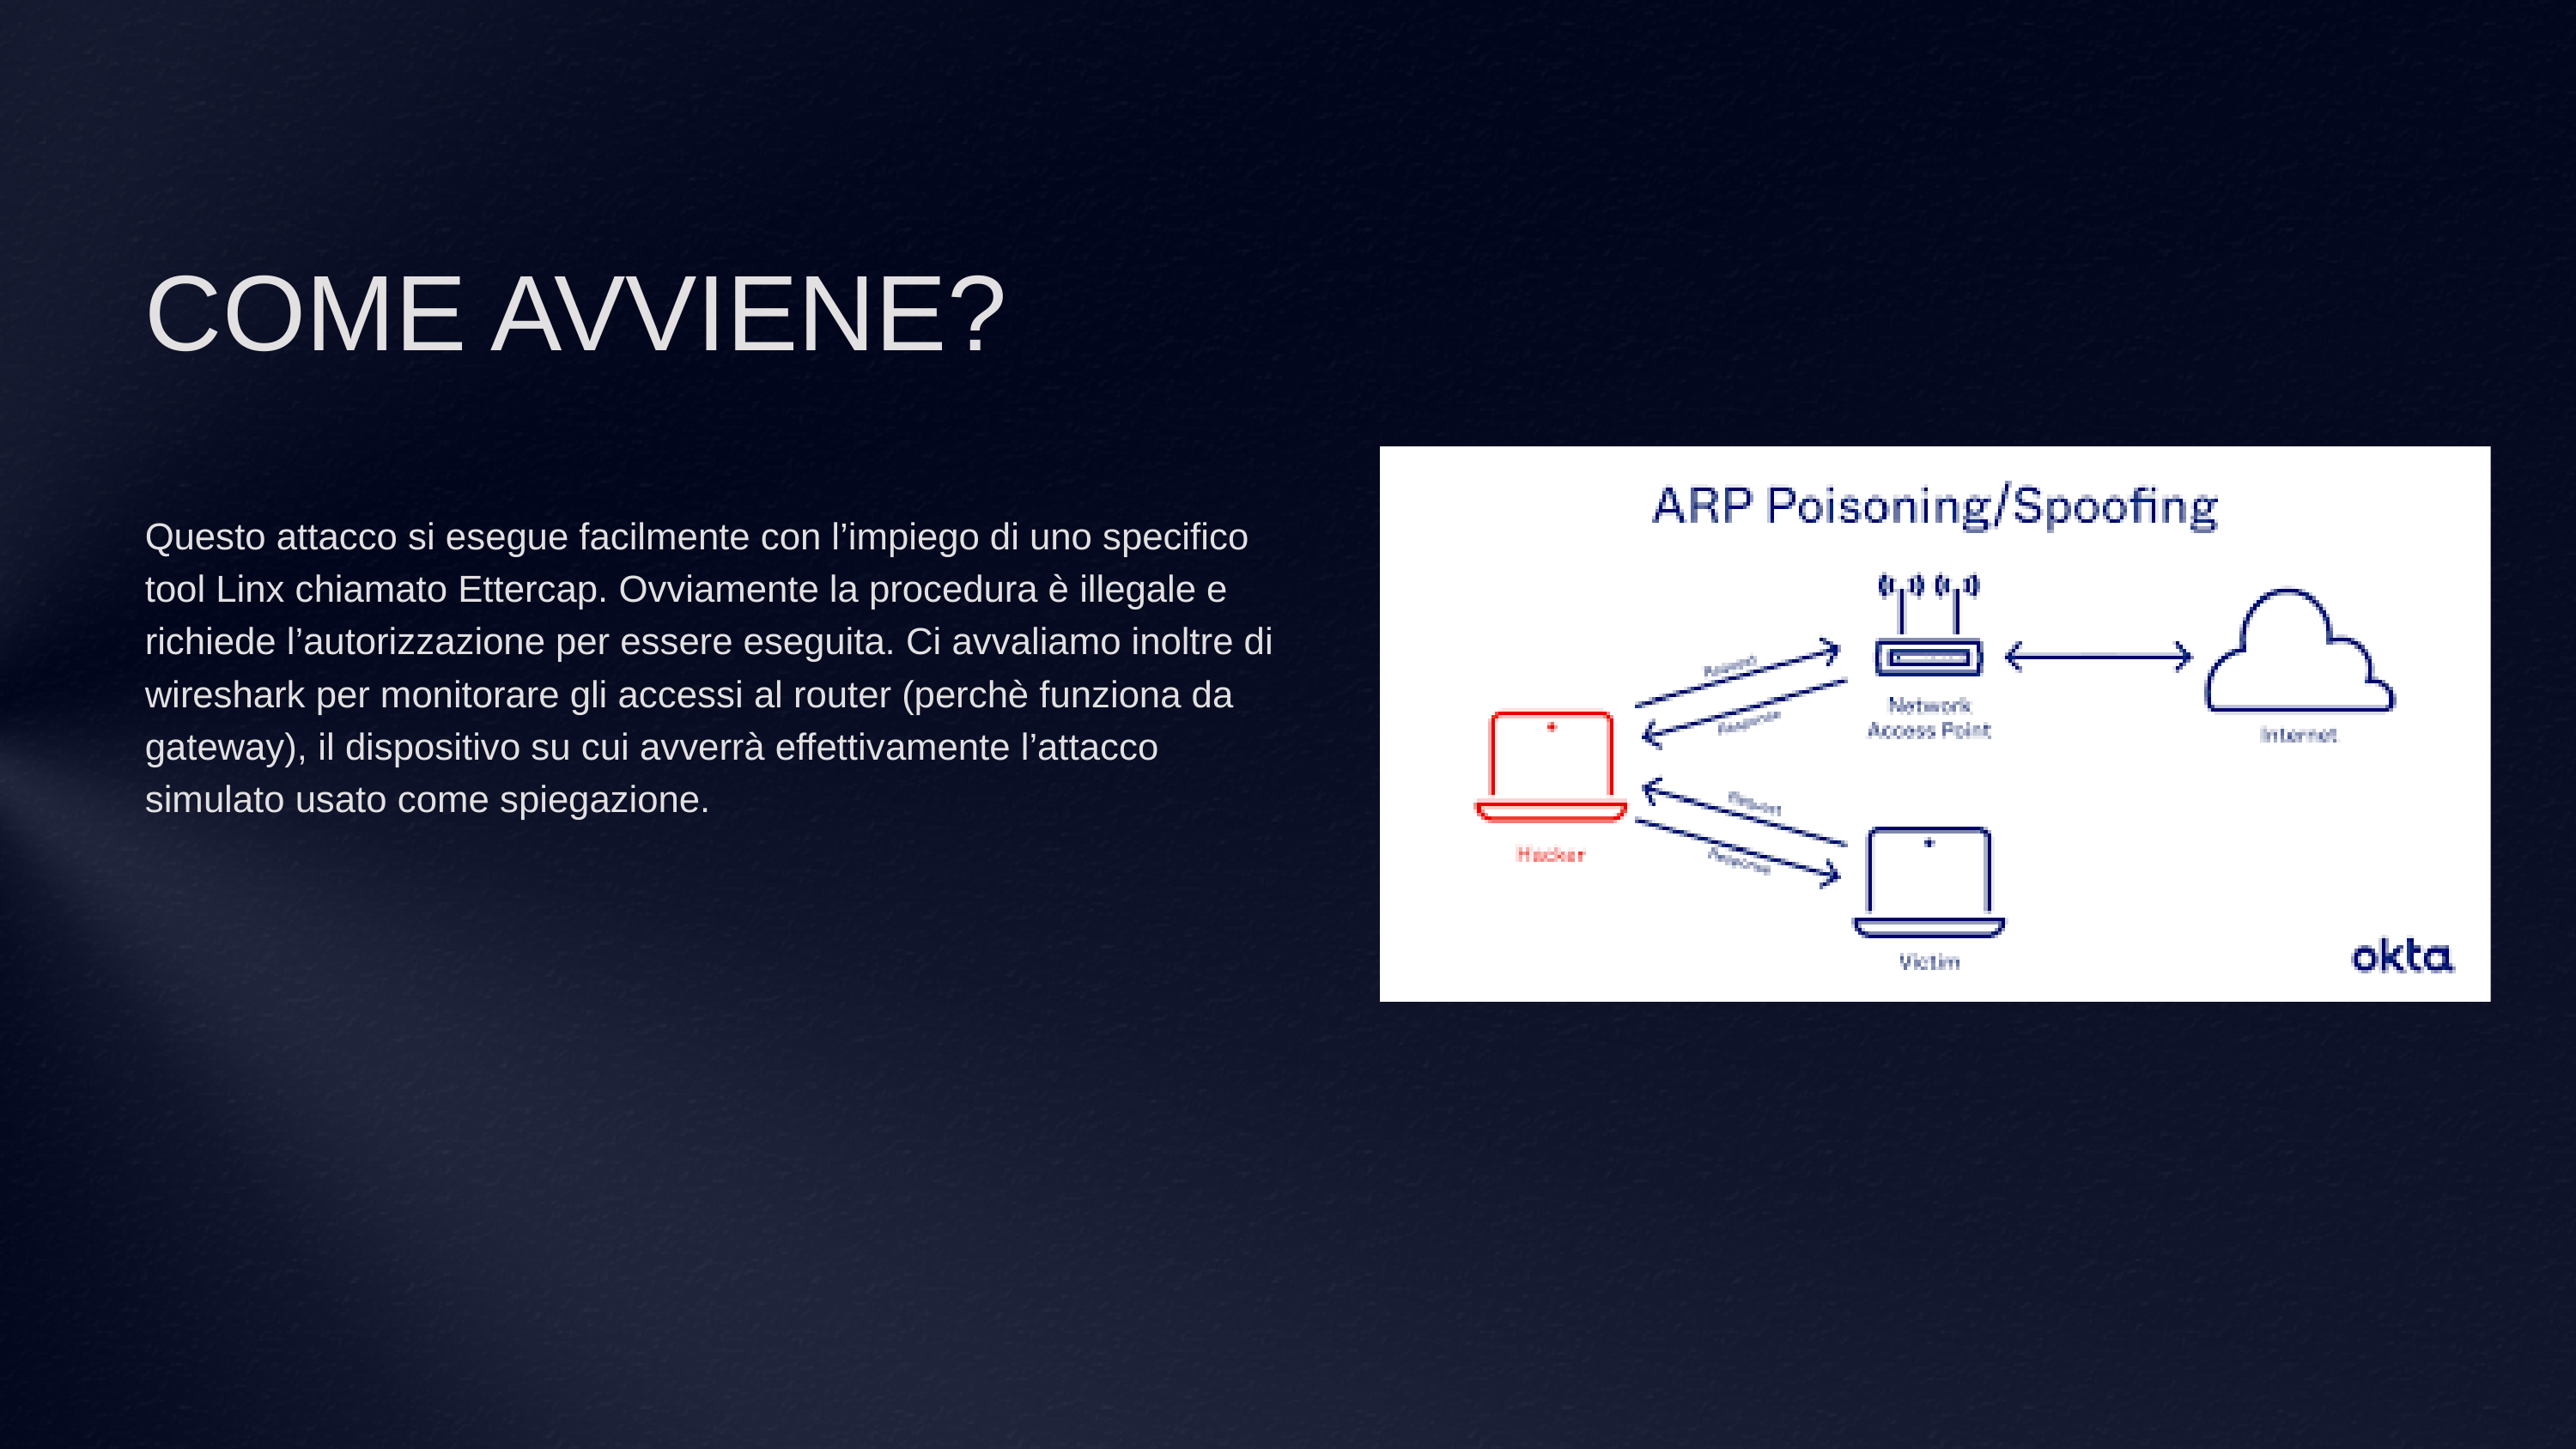

COME AVVIENE?

Questo attacco si esegue facilmente con l’impiego di uno specifico tool Linx chiamato Ettercap. Ovviamente la procedura è illegale e richiede l’autorizzazione per essere eseguita. Ci avvaliamo inoltre di wireshark per monitorare gli accessi al router (perchè funziona da gateway), il dispositivo su cui avverrà effettivamente l’attacco simulato usato come spiegazione.